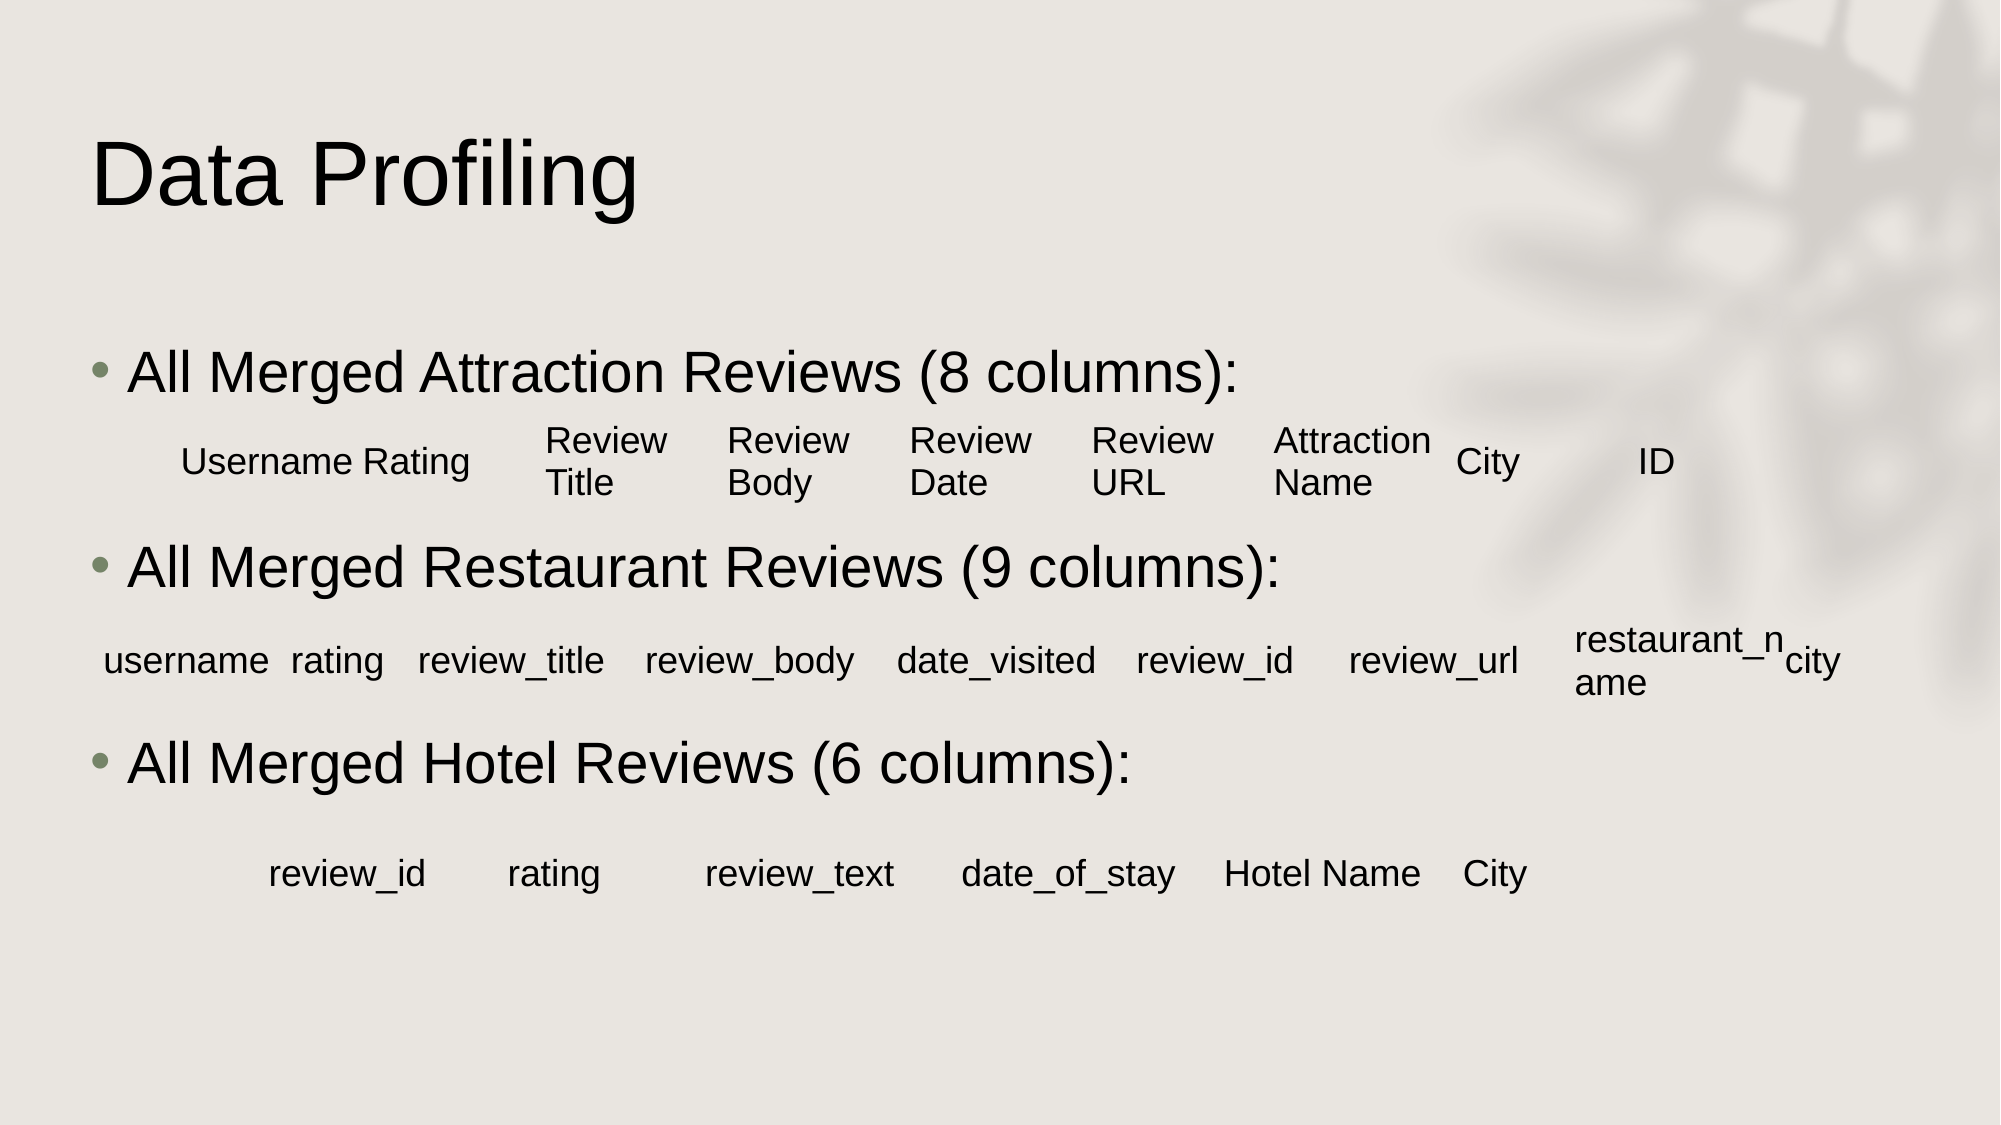

# Data Profiling
All Merged Attraction Reviews (8 columns):

All Merged Restaurant Reviews (9 columns):

All Merged Hotel Reviews (6 columns):

| Username | Rating | Review Title | Review Body | Review Date | Review URL | Attraction Name | City | ID |
| --- | --- | --- | --- | --- | --- | --- | --- | --- |
| username | rating | review\_title | review\_body | date\_visited | review\_id | review\_url | restaurant\_name | city |
| --- | --- | --- | --- | --- | --- | --- | --- | --- |
| review\_id | rating | review\_text | date\_of\_stay | Hotel Name | City |
| --- | --- | --- | --- | --- | --- |